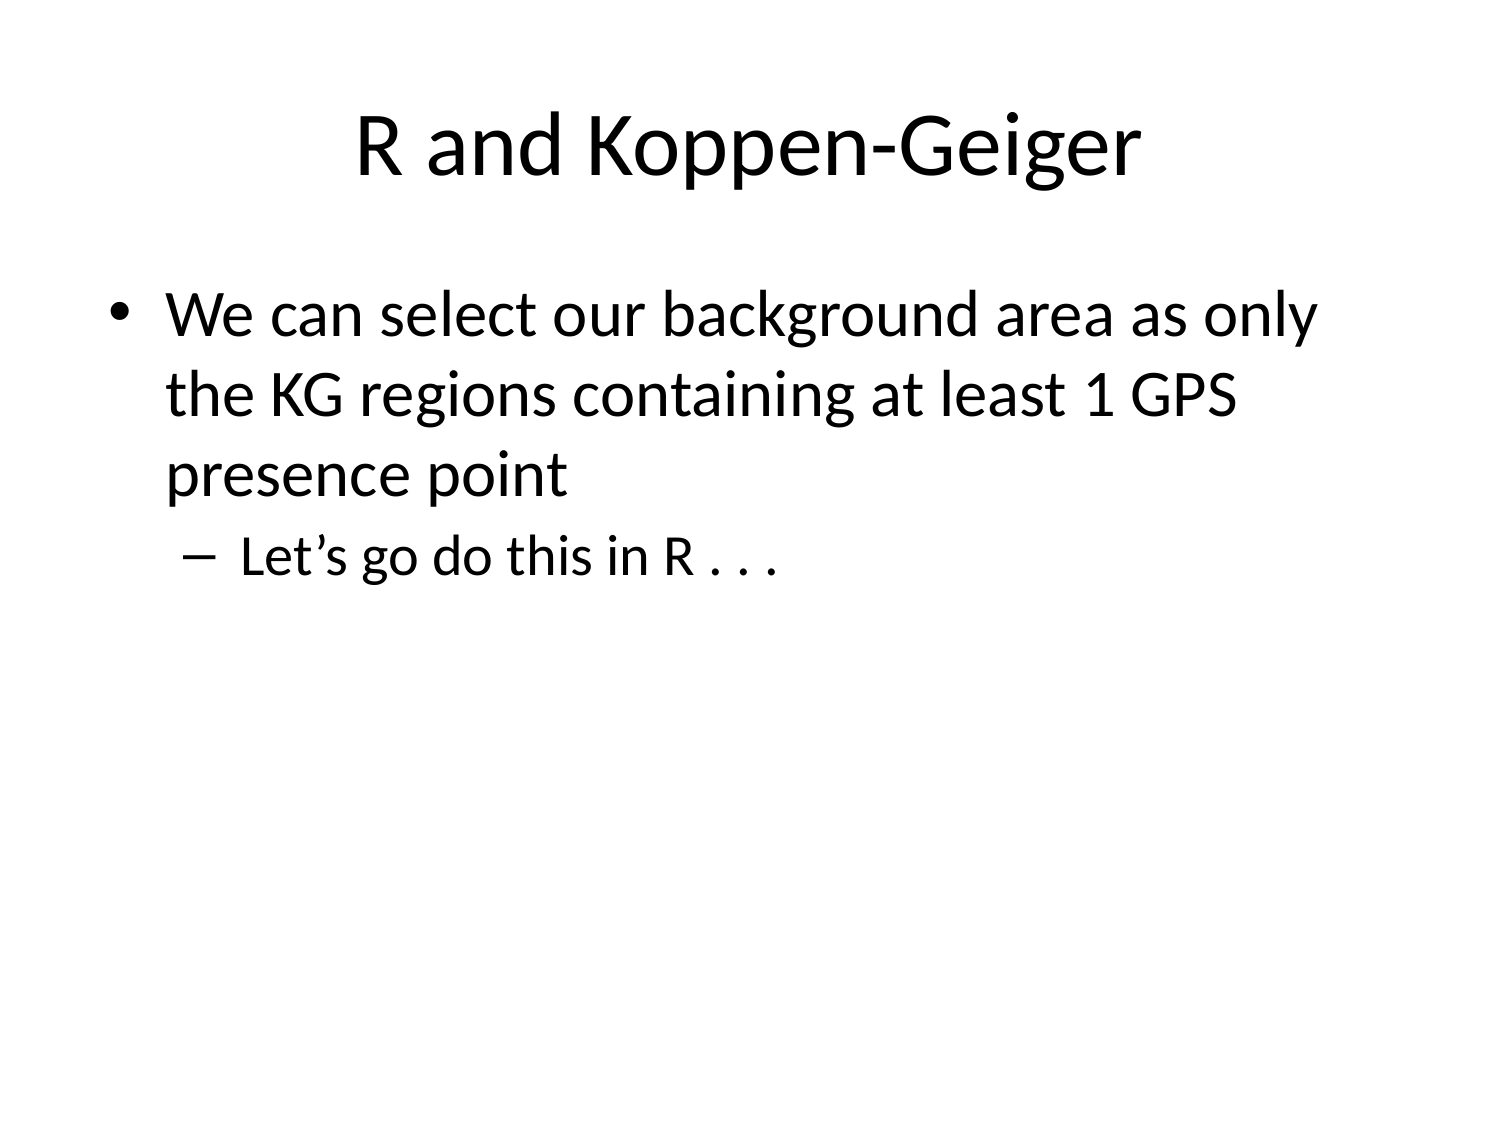

# R and Koppen-Geiger
We can select our background area as only the KG regions containing at least 1 GPS presence point
Let’s go do this in R . . .